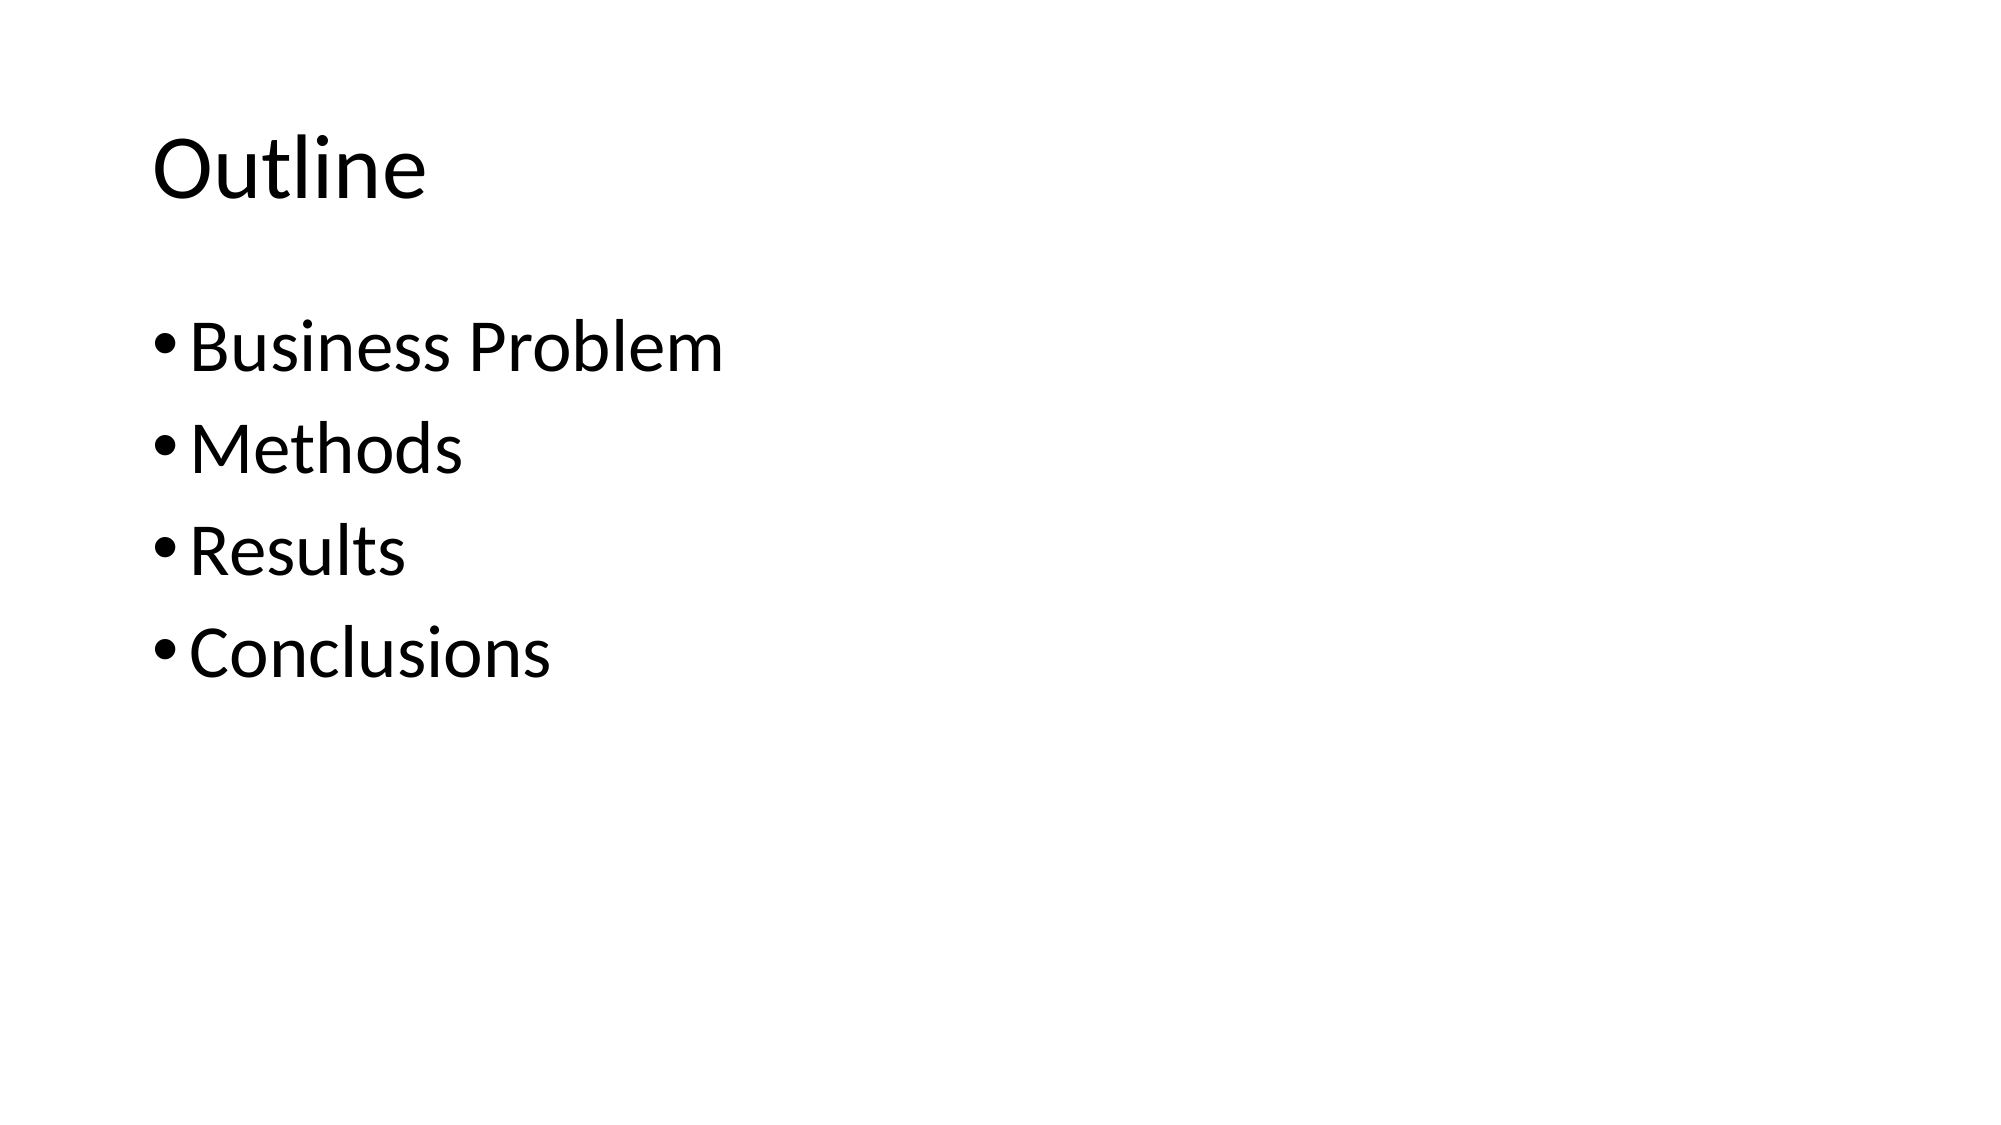

# Outline
Business Problem
Methods
Results
Conclusions